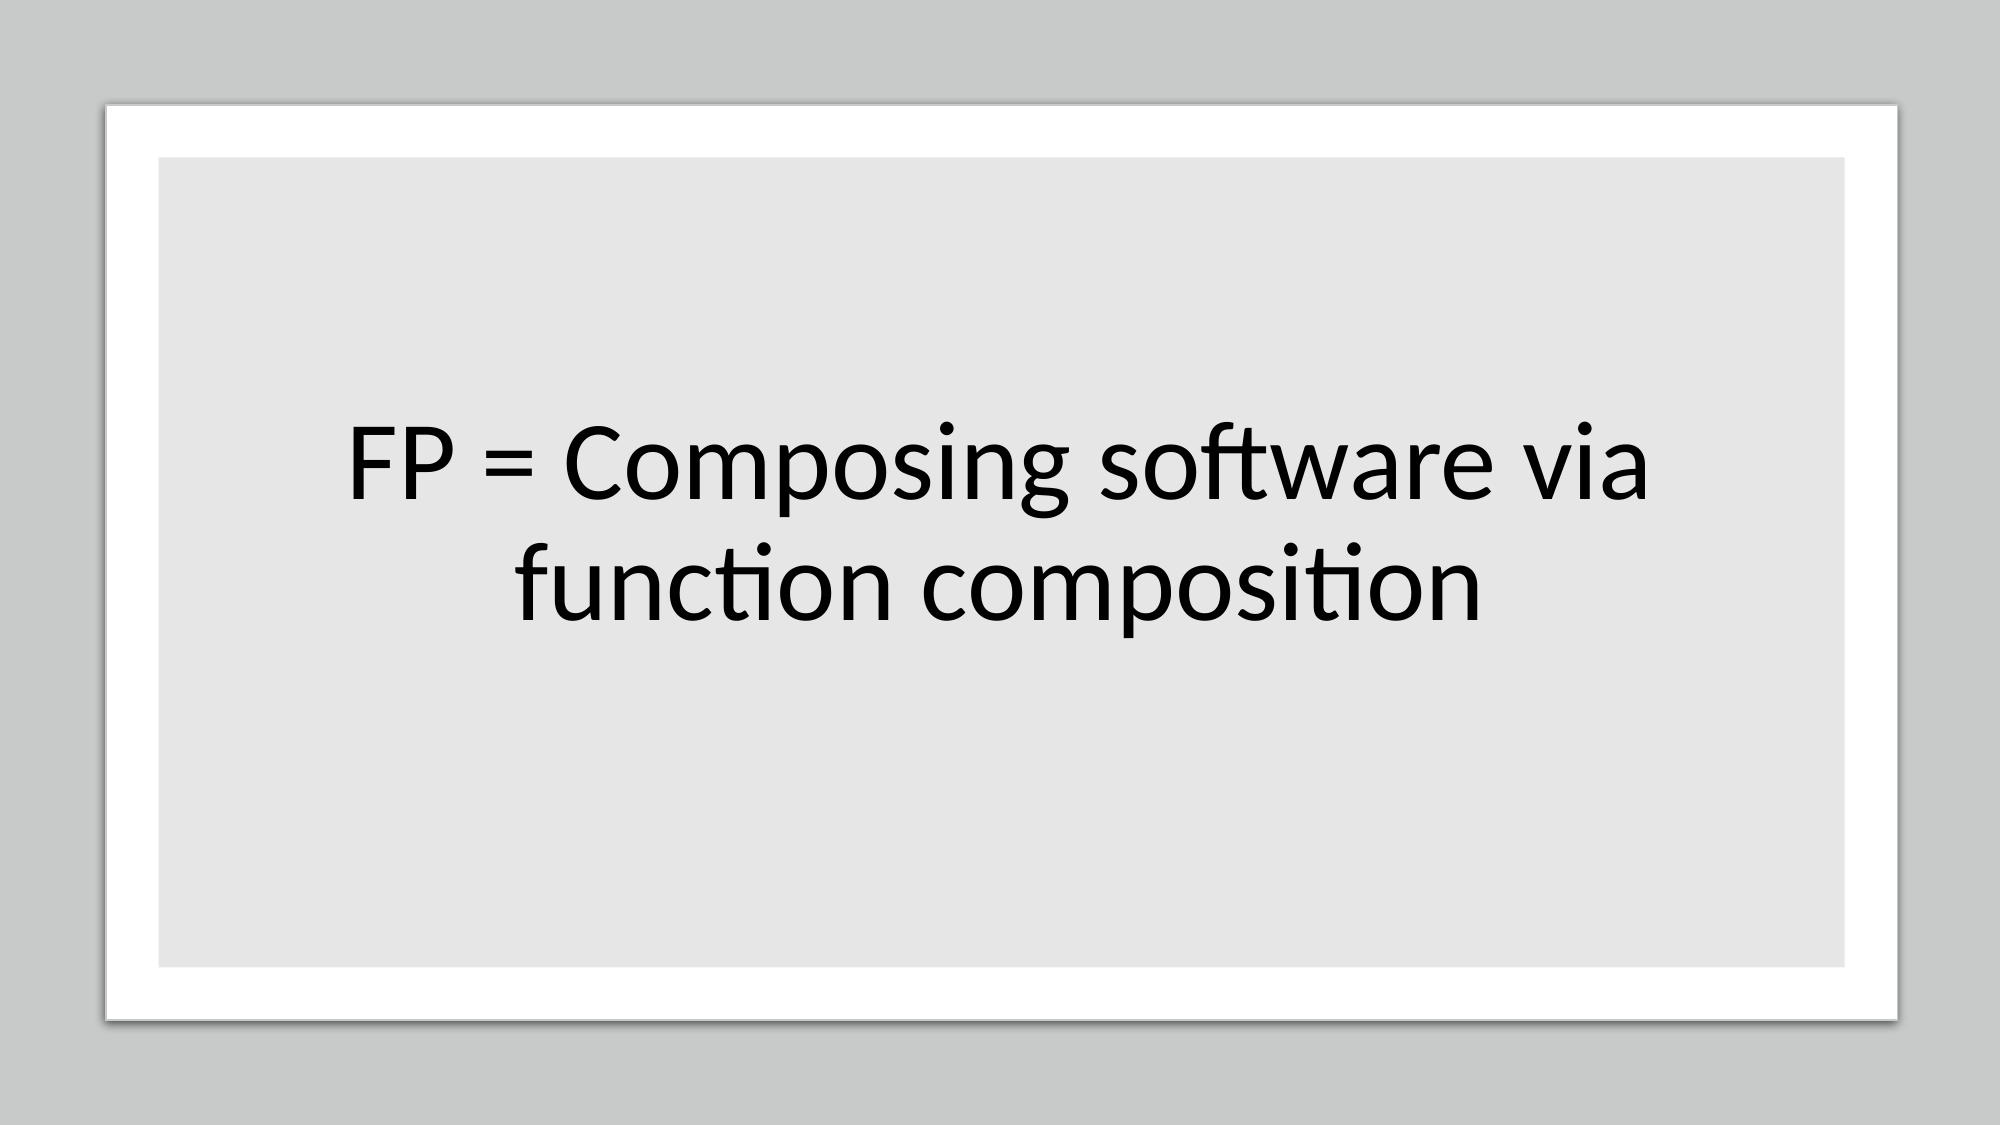

# FP = Composing software via function composition